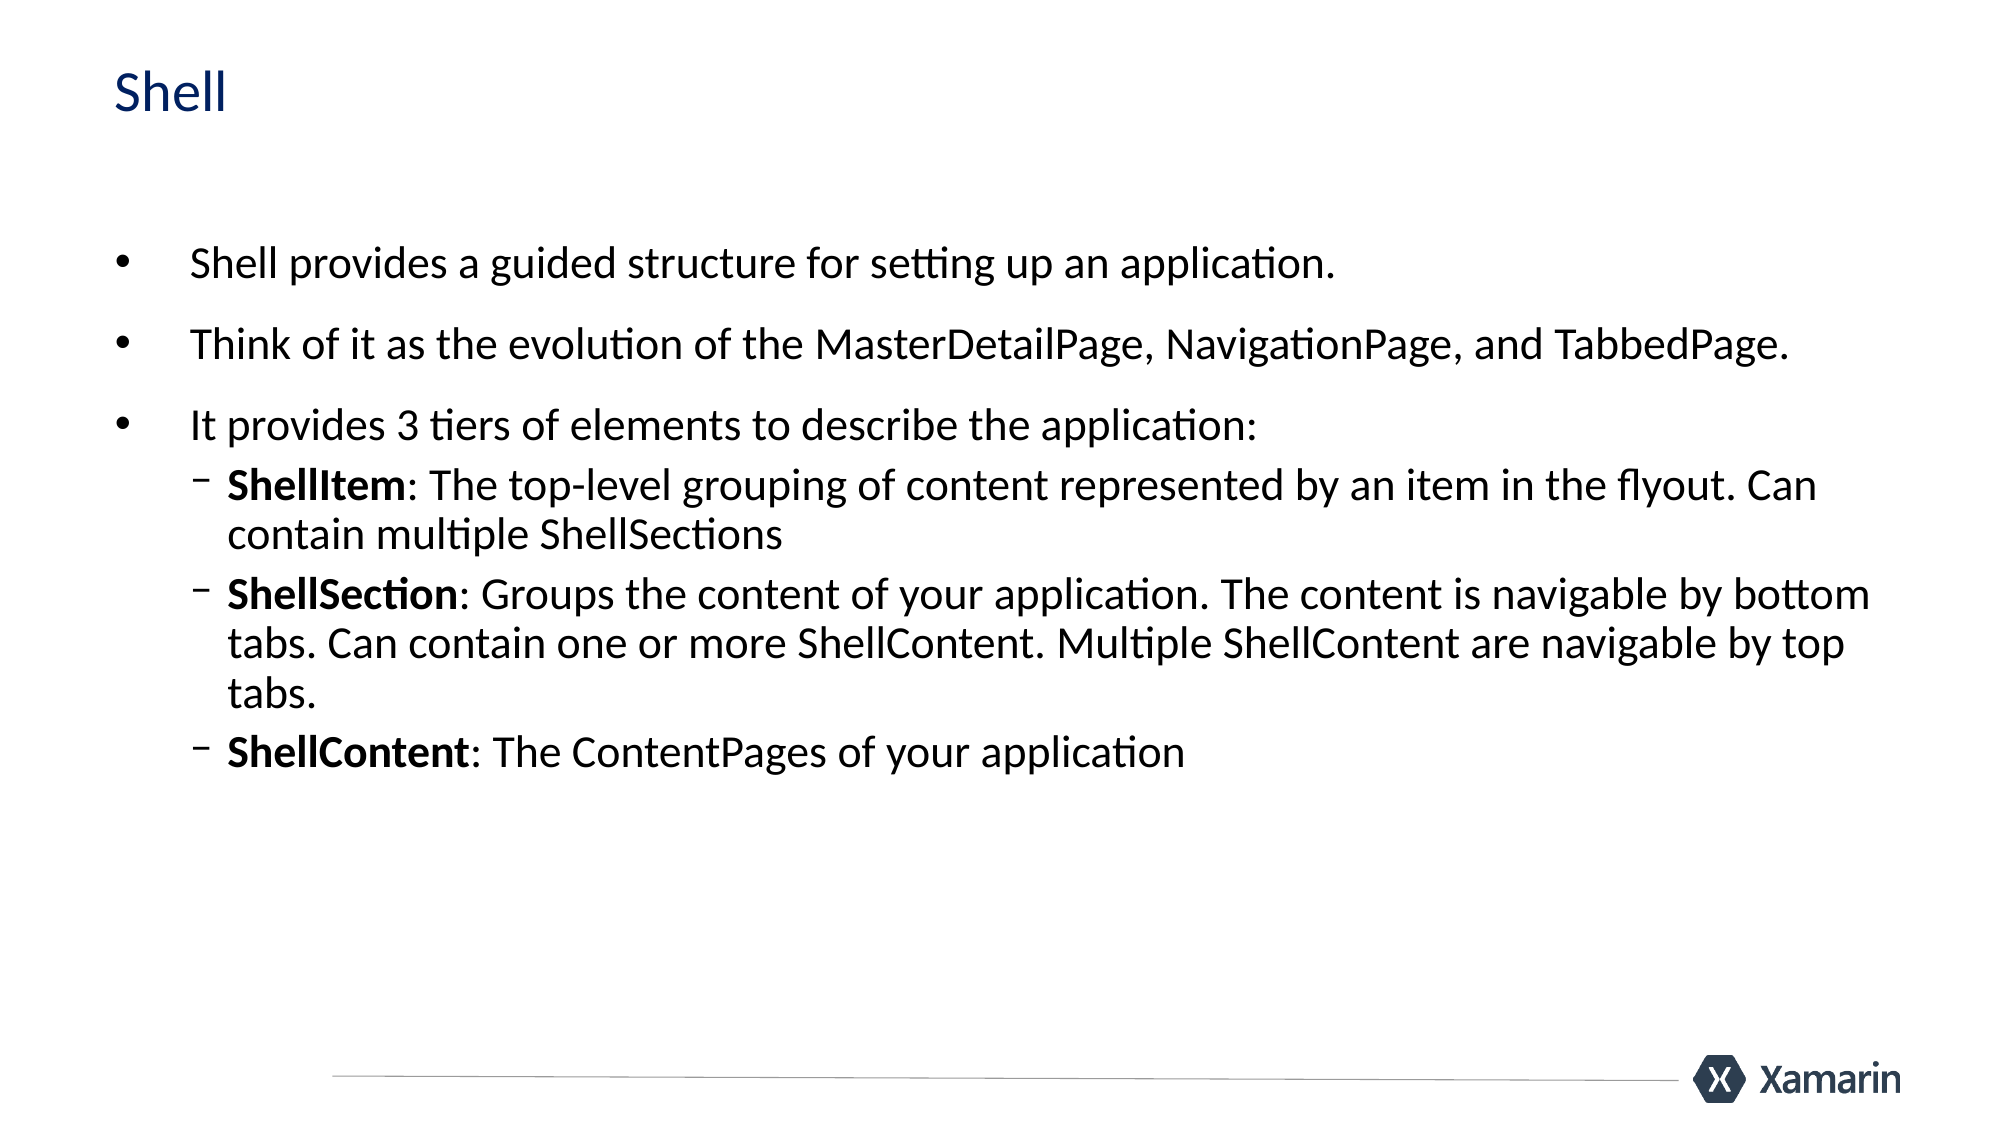

# Shell
Shell provides a guided structure for setting up an application.
Think of it as the evolution of the MasterDetailPage, NavigationPage, and TabbedPage.
It provides 3 tiers of elements to describe the application:
ShellItem: The top-level grouping of content represented by an item in the flyout. Can contain multiple ShellSections
ShellSection: Groups the content of your application. The content is navigable by bottom tabs. Can contain one or more ShellContent. Multiple ShellContent are navigable by top tabs.
ShellContent: The ContentPages of your application